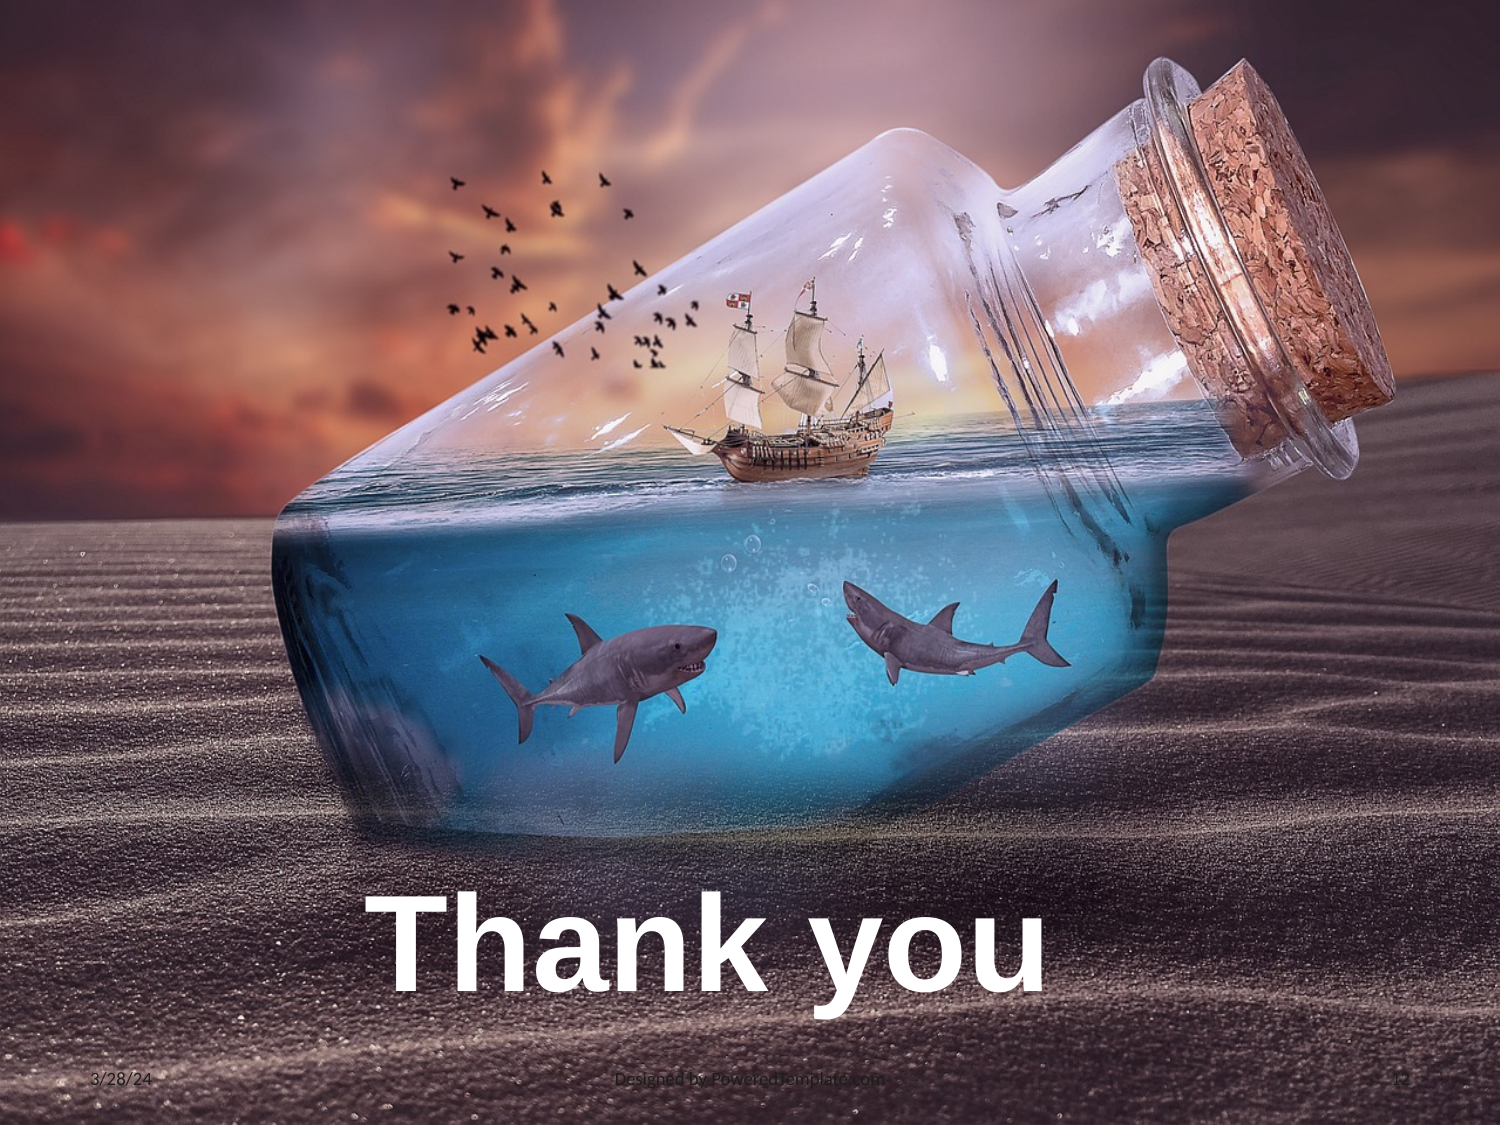

Thank you
3/28/24
Designed by PoweredTemplate.com
12